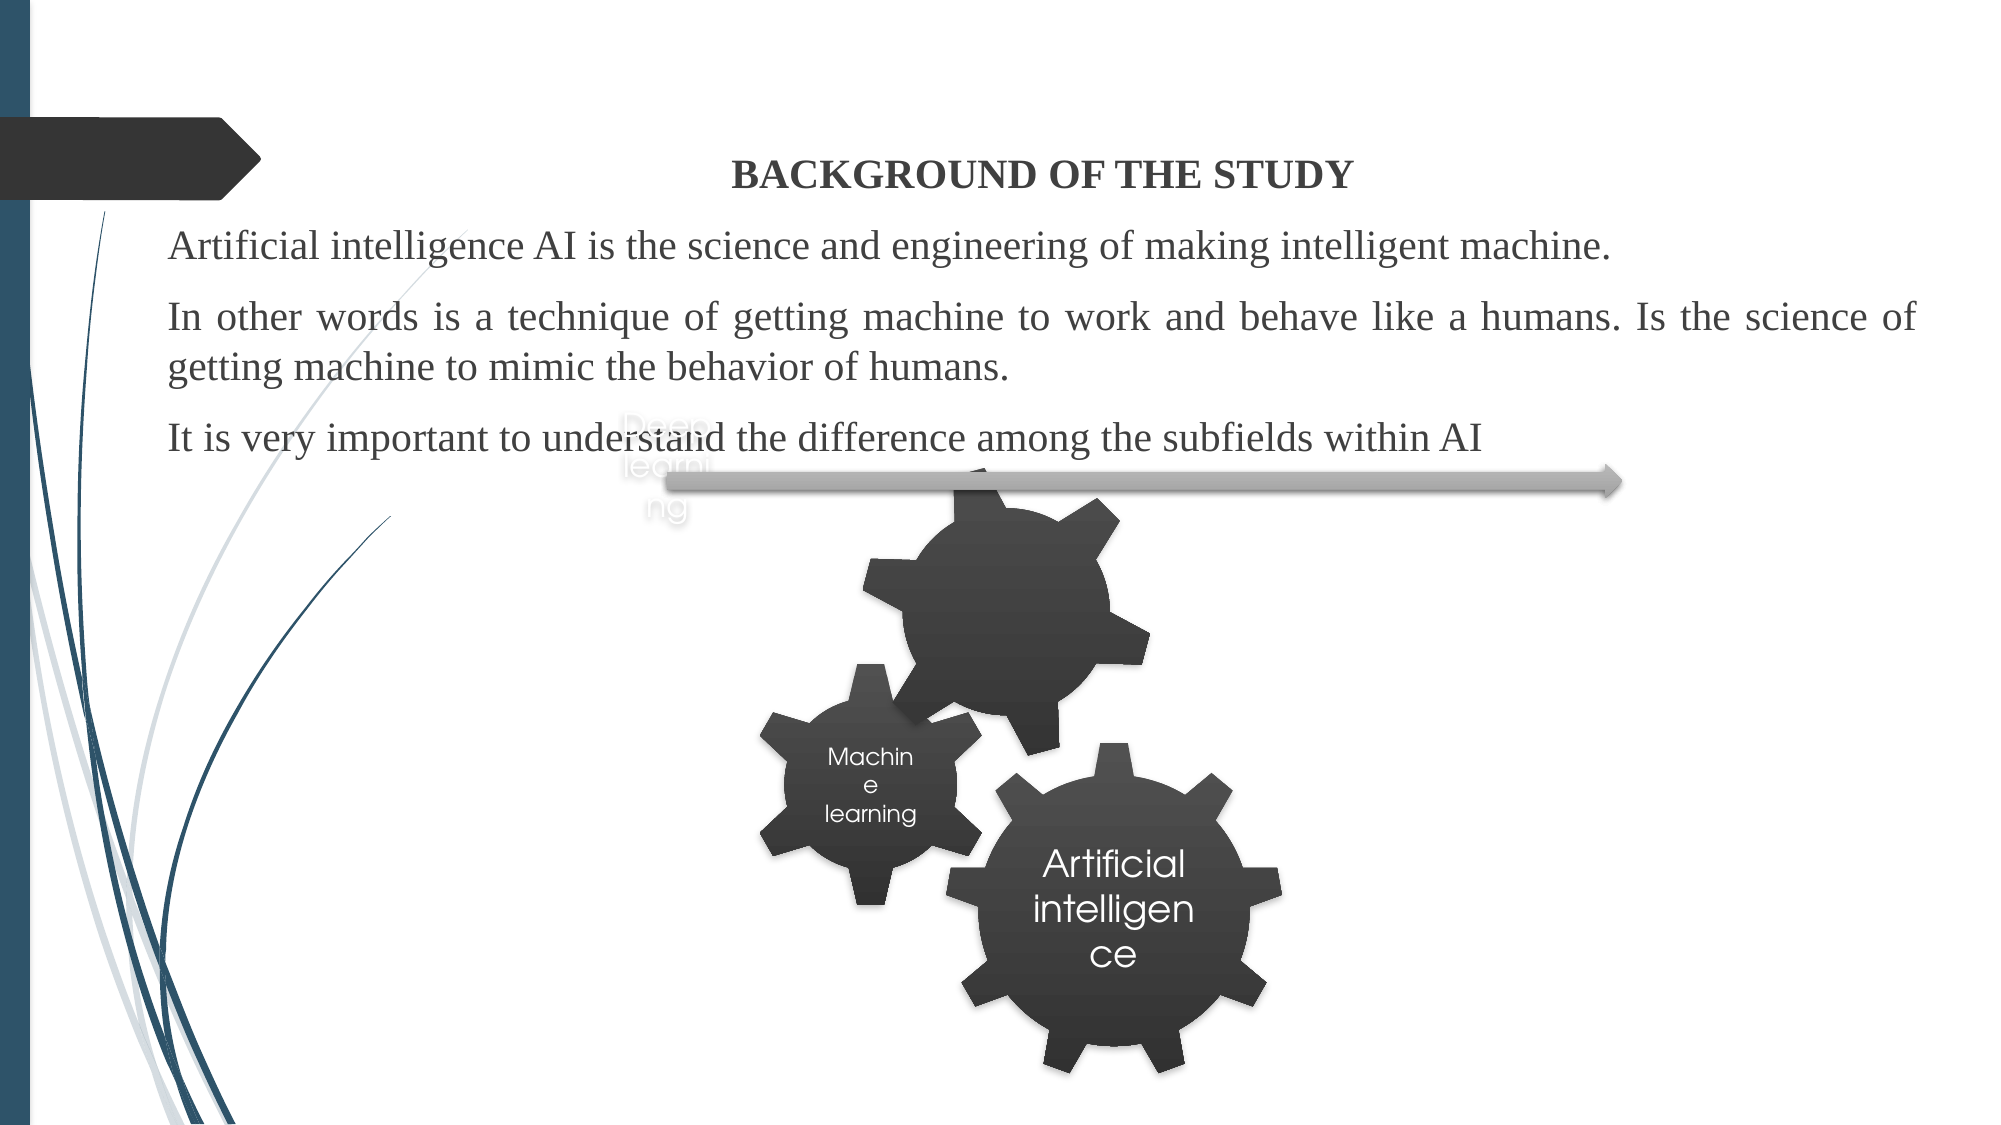

BACKGROUND OF THE STUDY
Artificial intelligence AI is the science and engineering of making intelligent machine.
In other words is a technique of getting machine to work and behave like a humans. Is the science of getting machine to mimic the behavior of humans.
It is very important to understand the difference among the subfields within AI

Artificial intelligence
Machine learning